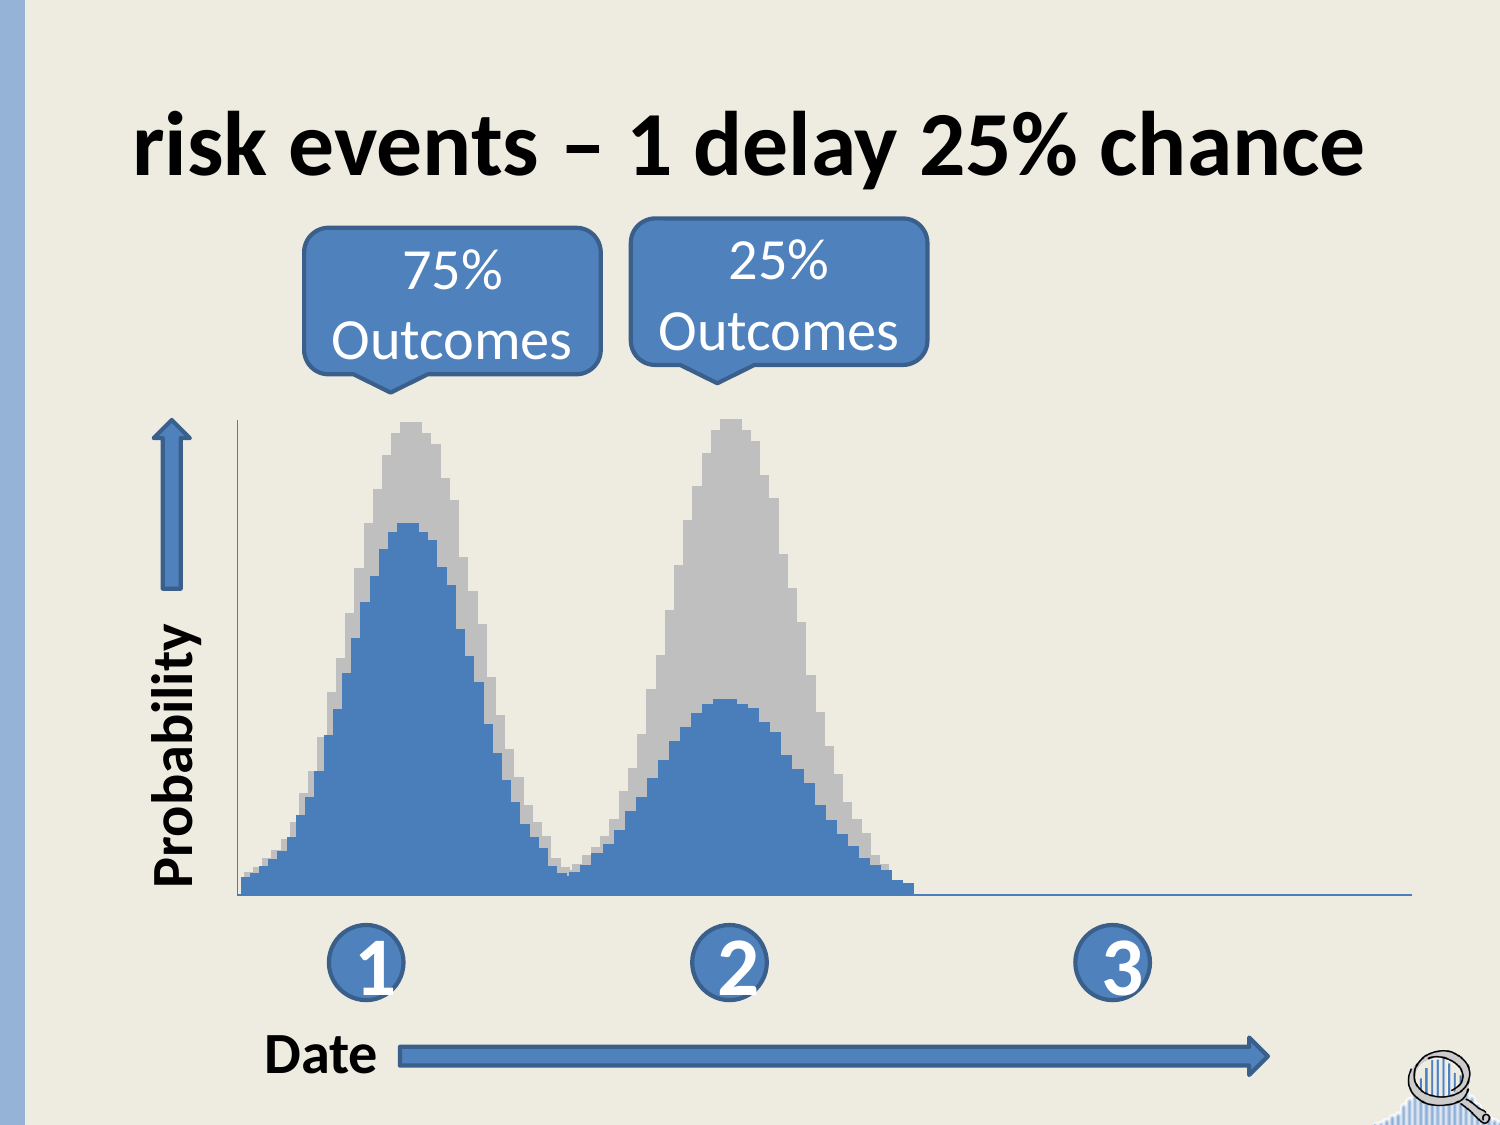

# risk events – 1 delay 25% chance
25% Outcomes
75% Outcomes

Probability
1
2
3
Date